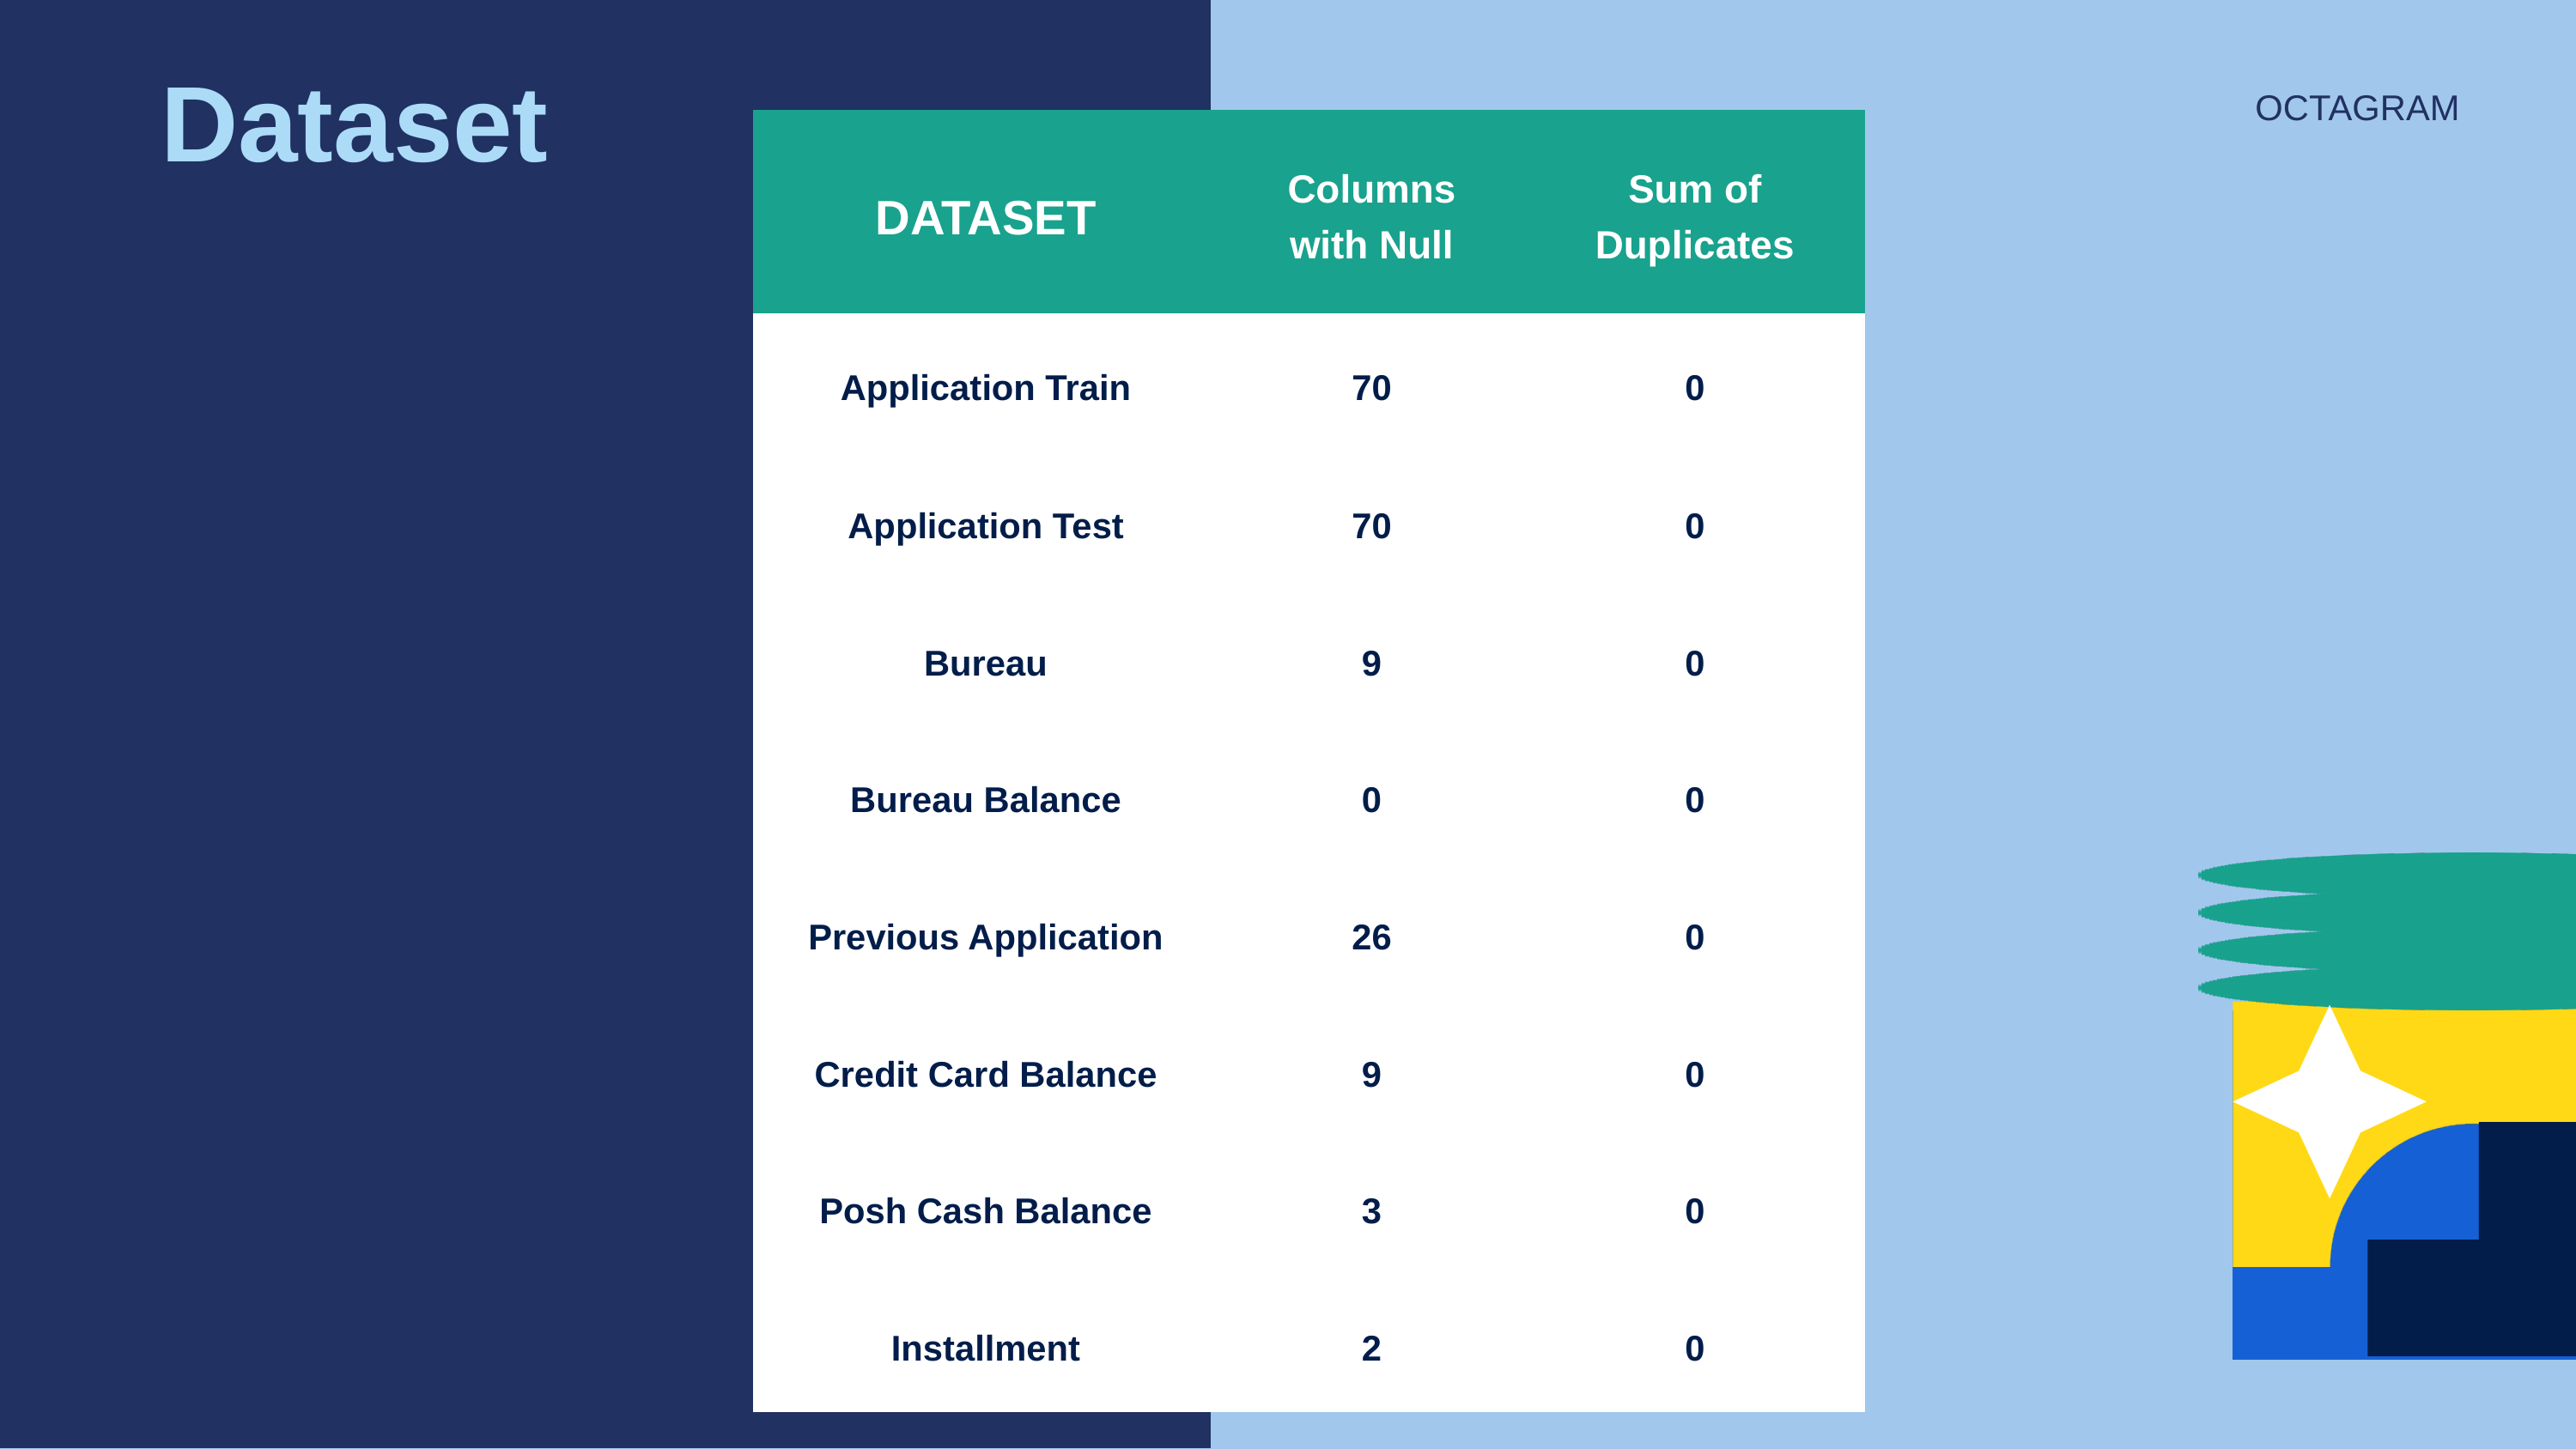

Dataset
OCTAGRAM
| DATASET | Columns with Null | Sum of Duplicates |
| --- | --- | --- |
| Application Train | 70 | 0 |
| Application Test | 70 | 0 |
| Bureau | 9 | 0 |
| Bureau Balance | 0 | 0 |
| Previous Application | 26 | 0 |
| Credit Card Balance | 9 | 0 |
| Posh Cash Balance | 3 | 0 |
| Installment | 2 | 0 |